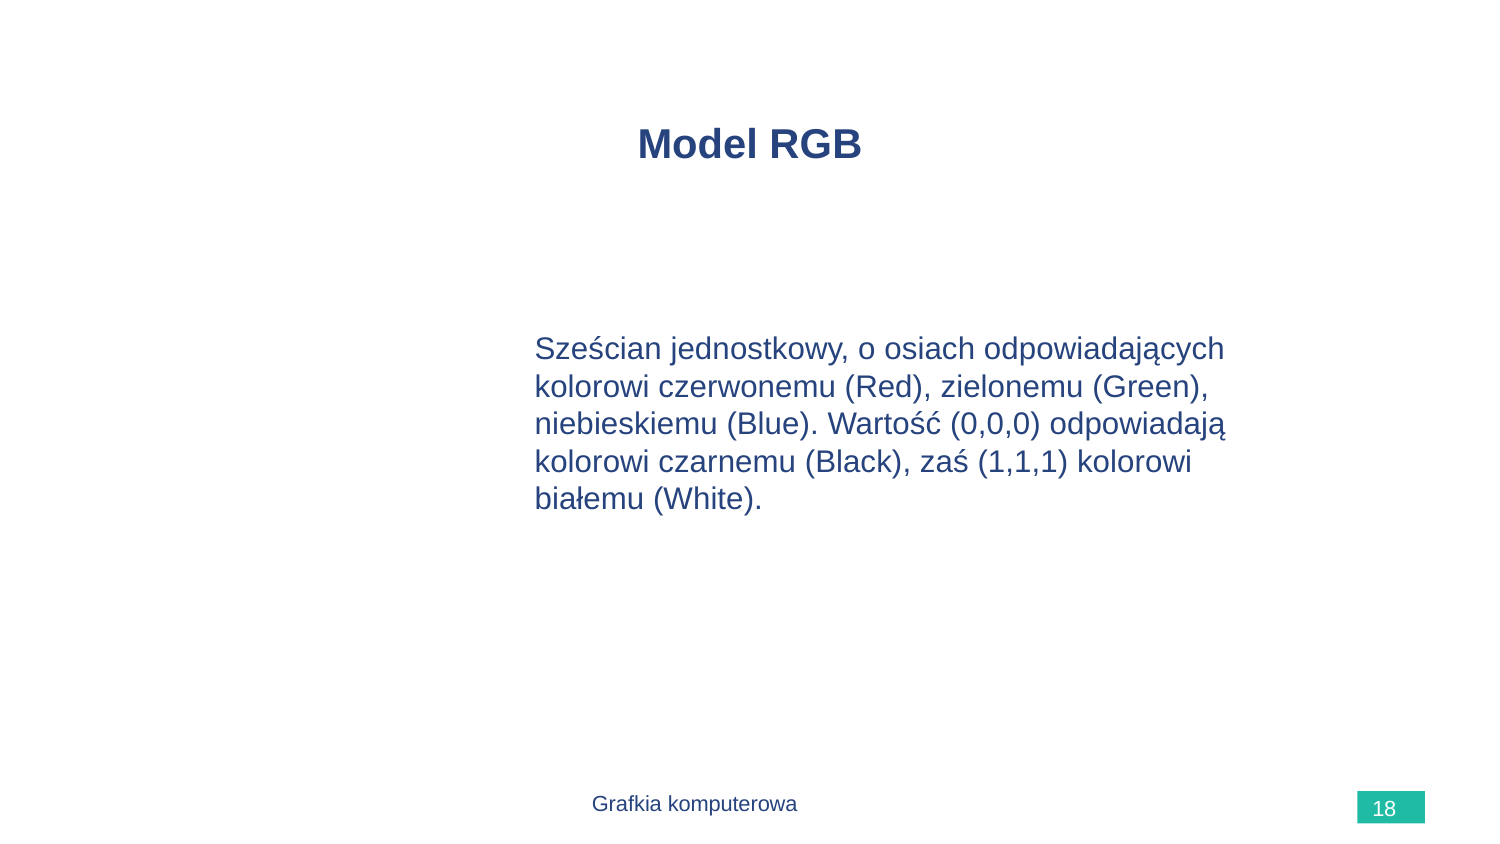

# Model RGB
Sześcian jednostkowy, o osiach odpowiadających kolorowi czerwonemu (Red), zielonemu (Green), niebieskiemu (Blue). Wartość (0,0,0) odpowiadają kolorowi czarnemu (Black), zaś (1,1,1) kolorowi białemu (White).
Grafkia komputerowa
18